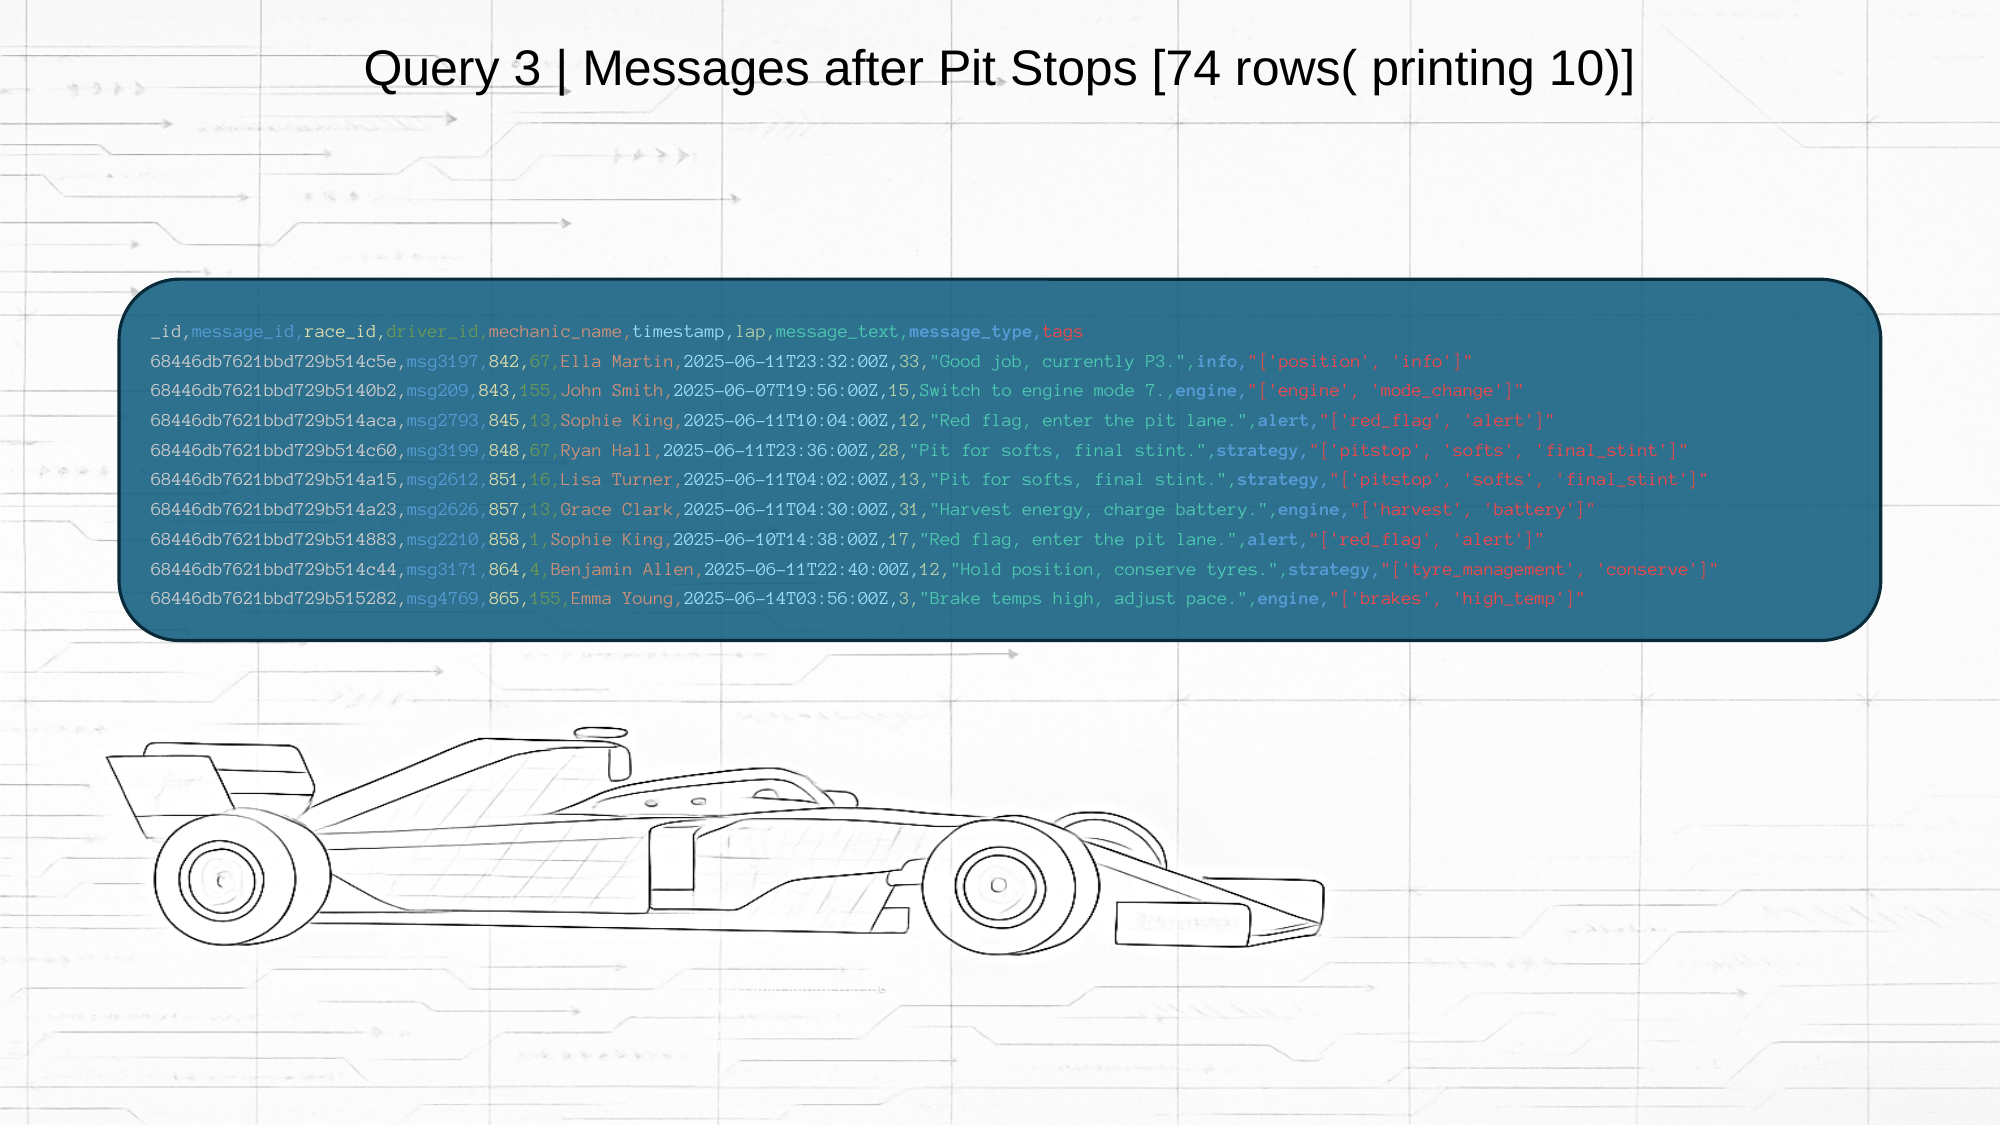

# Query 3 | Messages after Pit Stops [74 rows( printing 10)]
_id,message_id,race_id,driver_id,mechanic_name,timestamp,lap,message_text,message_type,tags
68446db7621bbd729b514c5e,msg3197,842,67,Ella Martin,2025-06-11T23:32:00Z,33,"Good job, currently P3.",info,"['position', 'info']"
68446db7621bbd729b5140b2,msg209,843,155,John Smith,2025-06-07T19:56:00Z,15,Switch to engine mode 7.,engine,"['engine', 'mode_change']"
68446db7621bbd729b514aca,msg2793,845,13,Sophie King,2025-06-11T10:04:00Z,12,"Red flag, enter the pit lane.",alert,"['red_flag', 'alert']"
68446db7621bbd729b514c60,msg3199,848,67,Ryan Hall,2025-06-11T23:36:00Z,28,"Pit for softs, final stint.",strategy,"['pitstop', 'softs', 'final_stint']"
68446db7621bbd729b514a15,msg2612,851,16,Lisa Turner,2025-06-11T04:02:00Z,13,"Pit for softs, final stint.",strategy,"['pitstop', 'softs', 'final_stint']"
68446db7621bbd729b514a23,msg2626,857,13,Grace Clark,2025-06-11T04:30:00Z,31,"Harvest energy, charge battery.",engine,"['harvest', 'battery']"
68446db7621bbd729b514883,msg2210,858,1,Sophie King,2025-06-10T14:38:00Z,17,"Red flag, enter the pit lane.",alert,"['red_flag', 'alert']"
68446db7621bbd729b514c44,msg3171,864,4,Benjamin Allen,2025-06-11T22:40:00Z,12,"Hold position, conserve tyres.",strategy,"['tyre_management', 'conserve']"
68446db7621bbd729b515282,msg4769,865,155,Emma Young,2025-06-14T03:56:00Z,3,"Brake temps high, adjust pace.",engine,"['brakes', 'high_temp']"
Cross Join lateral rns the unnested operation for each row in the line up table